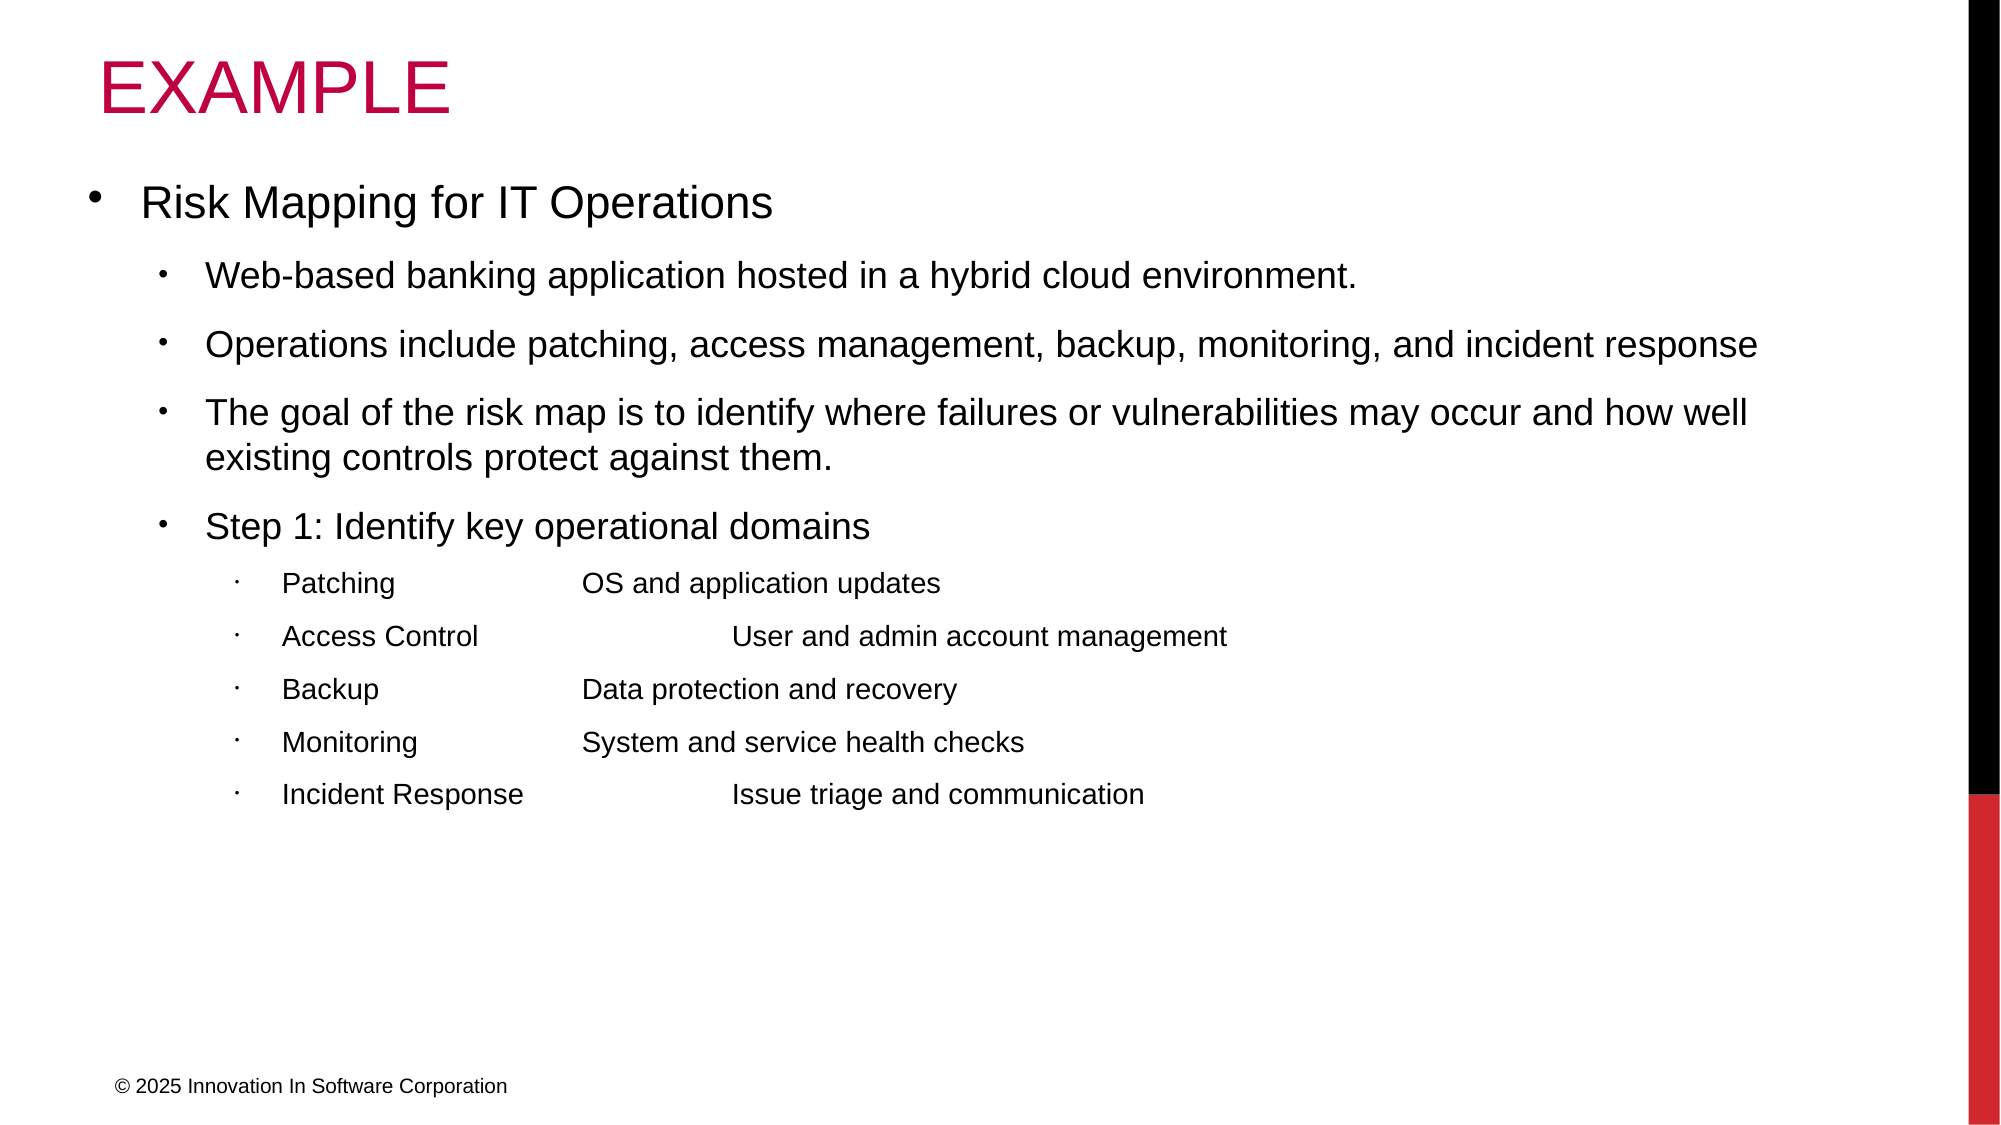

# Example
Risk Mapping for IT Operations
Web-based banking application hosted in a hybrid cloud environment.
Operations include patching, access management, backup, monitoring, and incident response
The goal of the risk map is to identify where failures or vulnerabilities may occur and how well existing controls protect against them.
Step 1: Identify key operational domains
Patching		OS and application updates
Access Control		User and admin account management
Backup		Data protection and recovery
Monitoring		System and service health checks
Incident Response		Issue triage and communication

© 2025 Innovation In Software Corporation